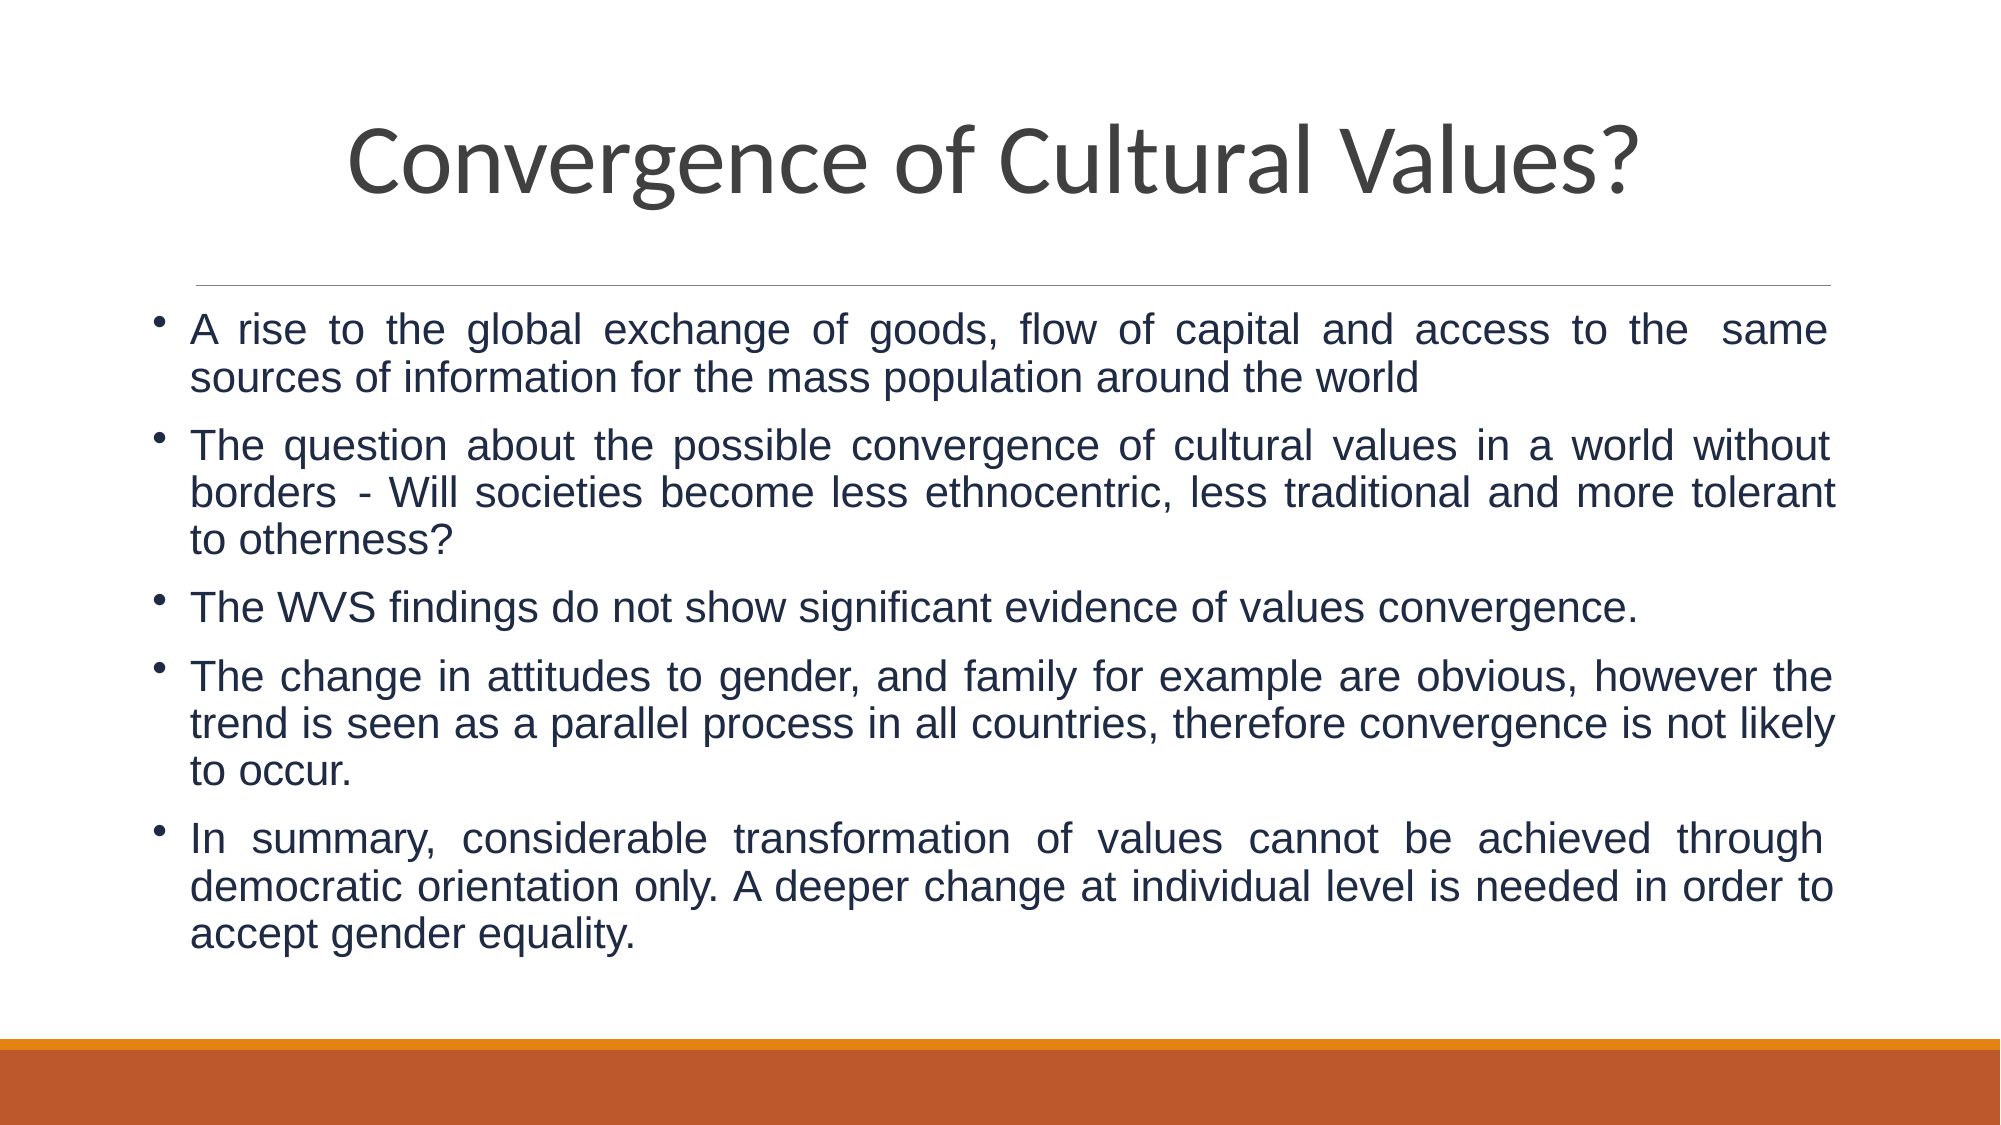

# Convergence of Cultural Values?
A rise to the global exchange of goods, flow of capital and access to the same  sources of information for the mass population around the world
The question about the possible convergence of cultural values in a world without  borders - Will societies become less ethnocentric, less traditional and more tolerant  to otherness?
The WVS findings do not show significant evidence of values convergence.
The change in attitudes to gender, and family for example are obvious, however the  trend is seen as a parallel process in all countries, therefore convergence is not likely  to occur.
In summary, considerable transformation of values cannot be achieved through  democratic orientation only. A deeper change at individual level is needed in order to  accept gender equality.